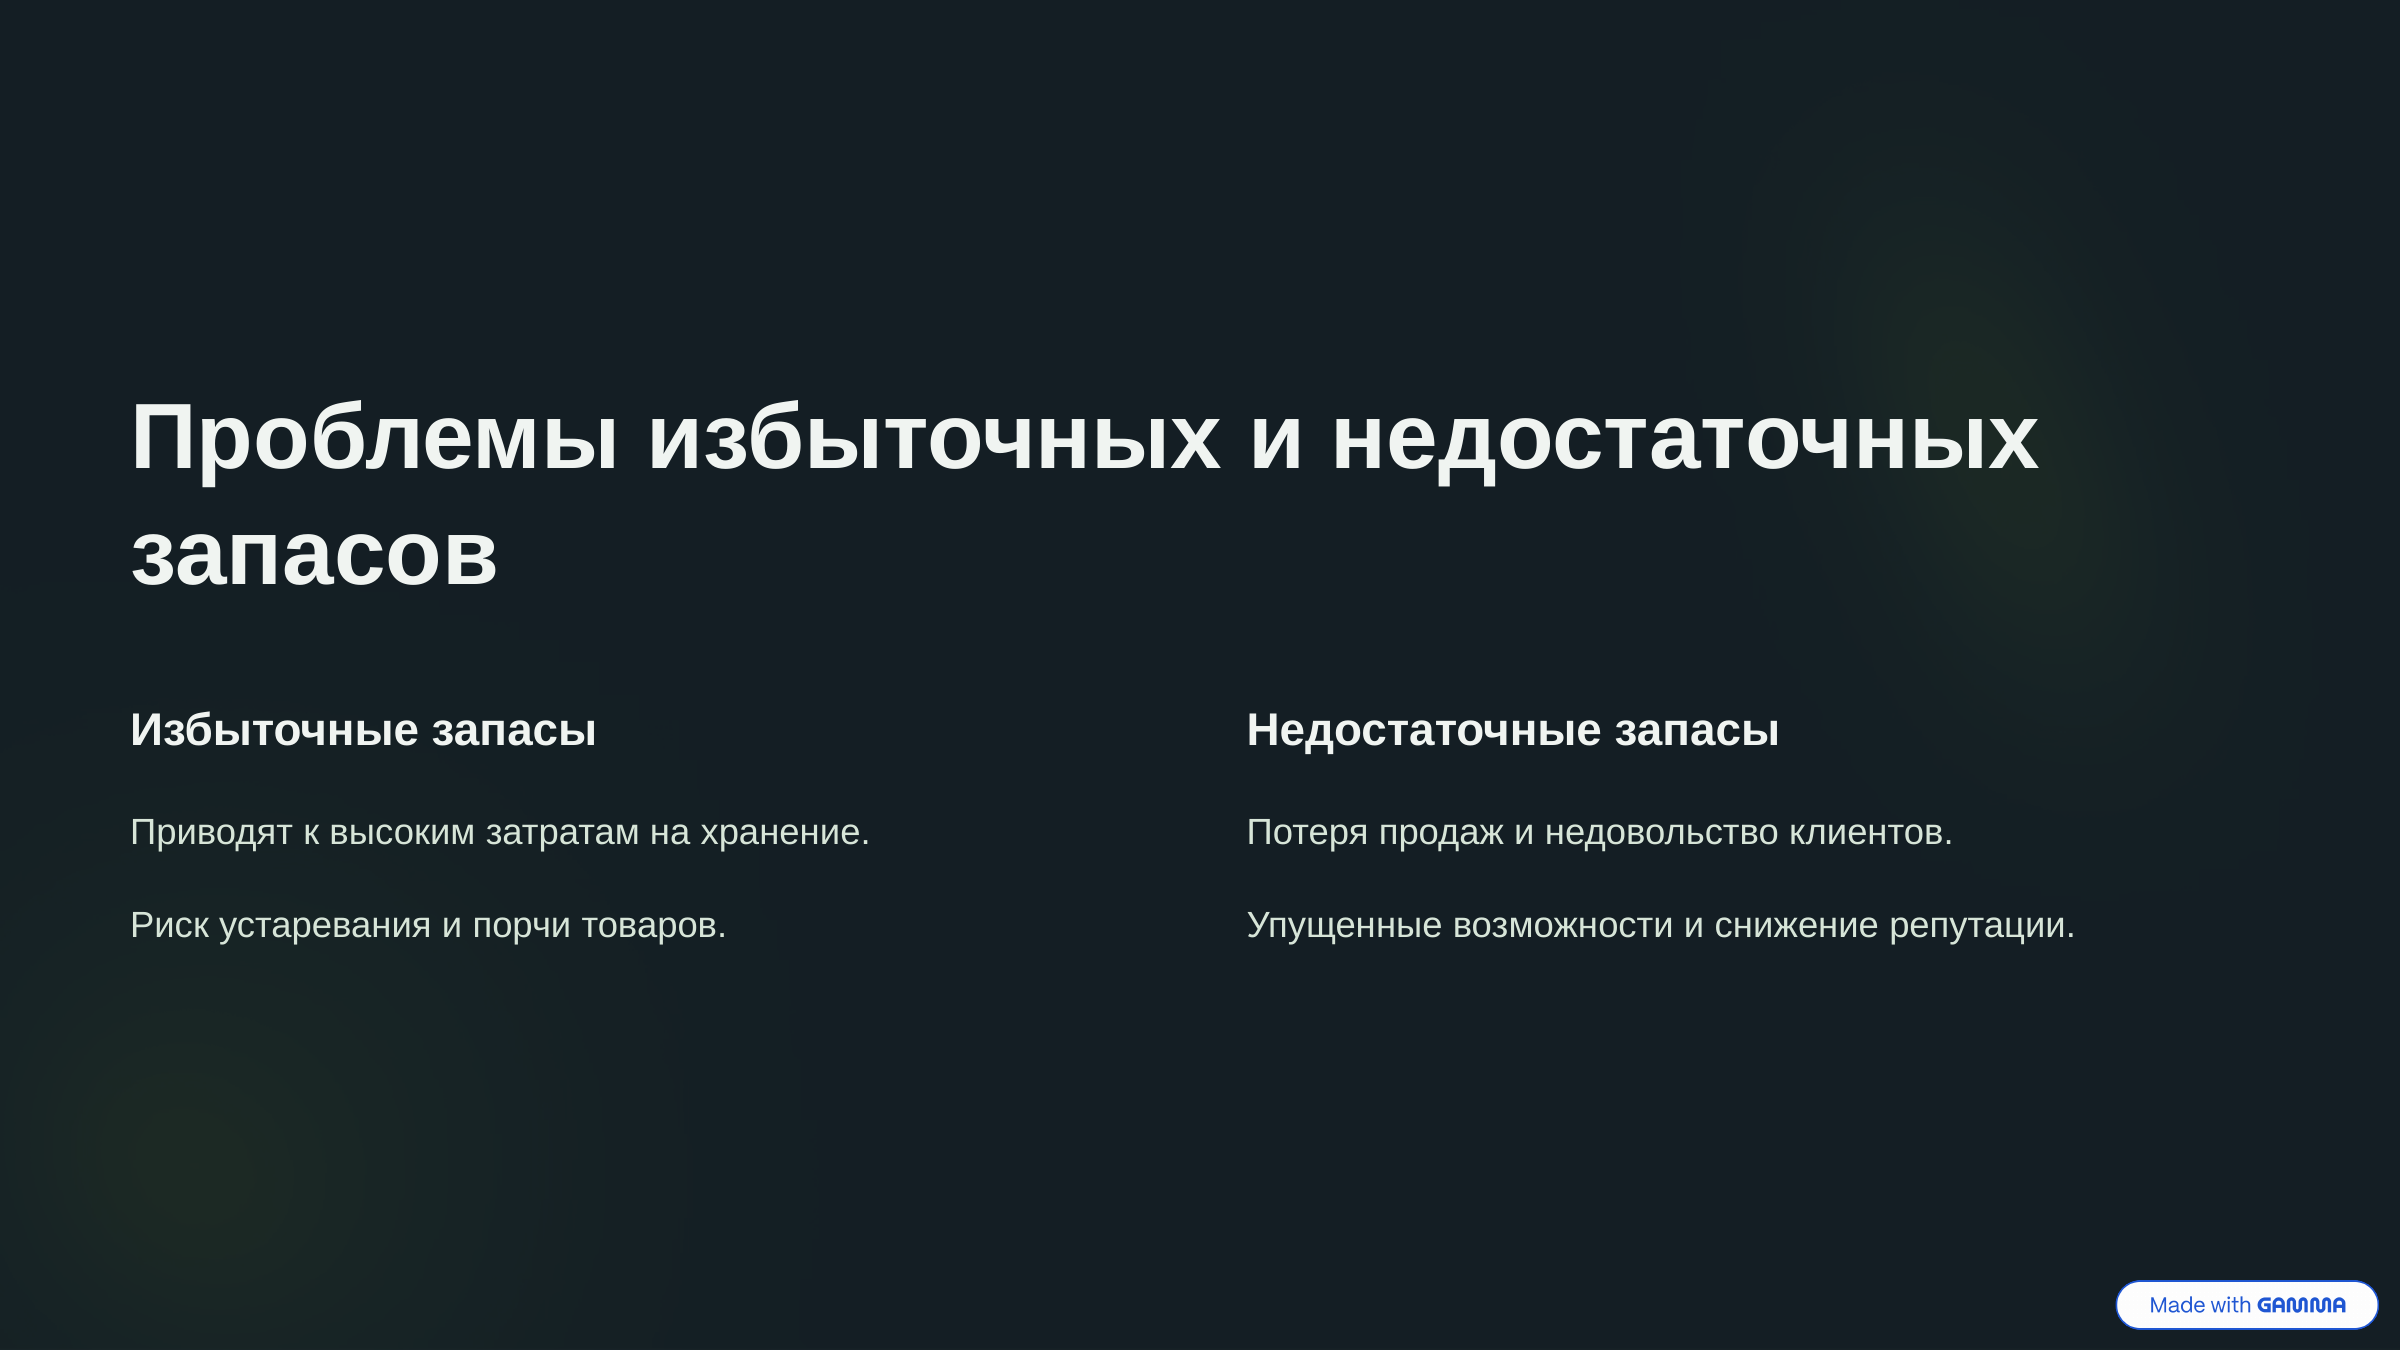

Проблемы избыточных и недостаточных запасов
Избыточные запасы
Недостаточные запасы
Приводят к высоким затратам на хранение.
Потеря продаж и недовольство клиентов.
Риск устаревания и порчи товаров.
Упущенные возможности и снижение репутации.